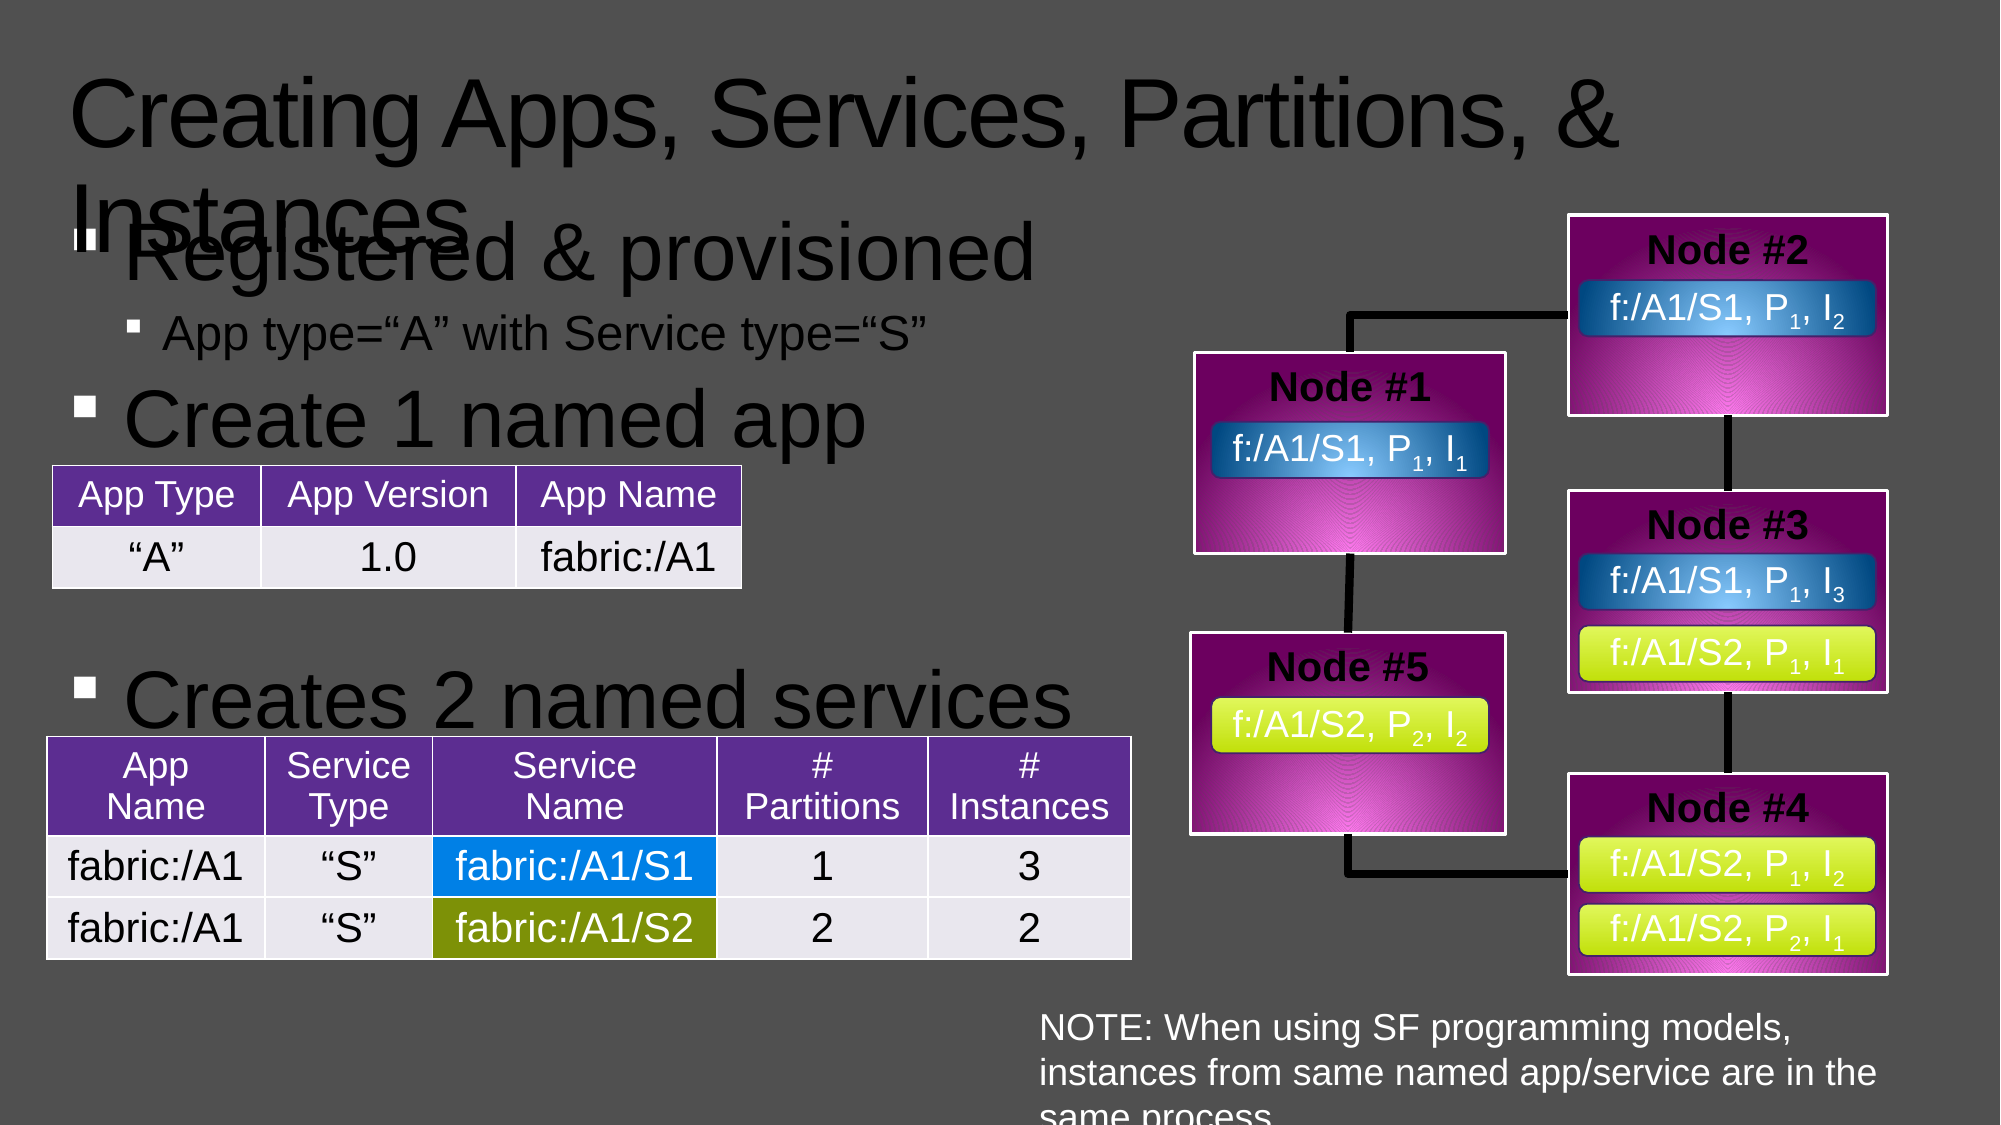

# Creating Apps, Services, Partitions, & Instances
Registered & provisioned
App type=“A” with Service type=“S”
Create 1 named app
Creates 2 named services
Node #2
f:/A1/S1, P1, I2
Node #1
f:/A1/S1, P1, I1
| App Type | App Version | App Name |
| --- | --- | --- |
| “A” | 1.0 | fabric:/A1 |
Node #3
f:/A1/S1, P1, I3
f:/A1/S2, P1, I1
Node #5
f:/A1/S2, P2, I2
| App Name | Service Type | Service Name | # Partitions | # Instances |
| --- | --- | --- | --- | --- |
| fabric:/A1 | “S” | fabric:/A1/S1 | 1 | 3 |
| fabric:/A1 | “S” | fabric:/A1/S2 | 2 | 2 |
Node #4
f:/A1/S2, P1, I2
f:/A1/S2, P2, I1
NOTE: When using SF programming models, instances from same named app/service are in the same process